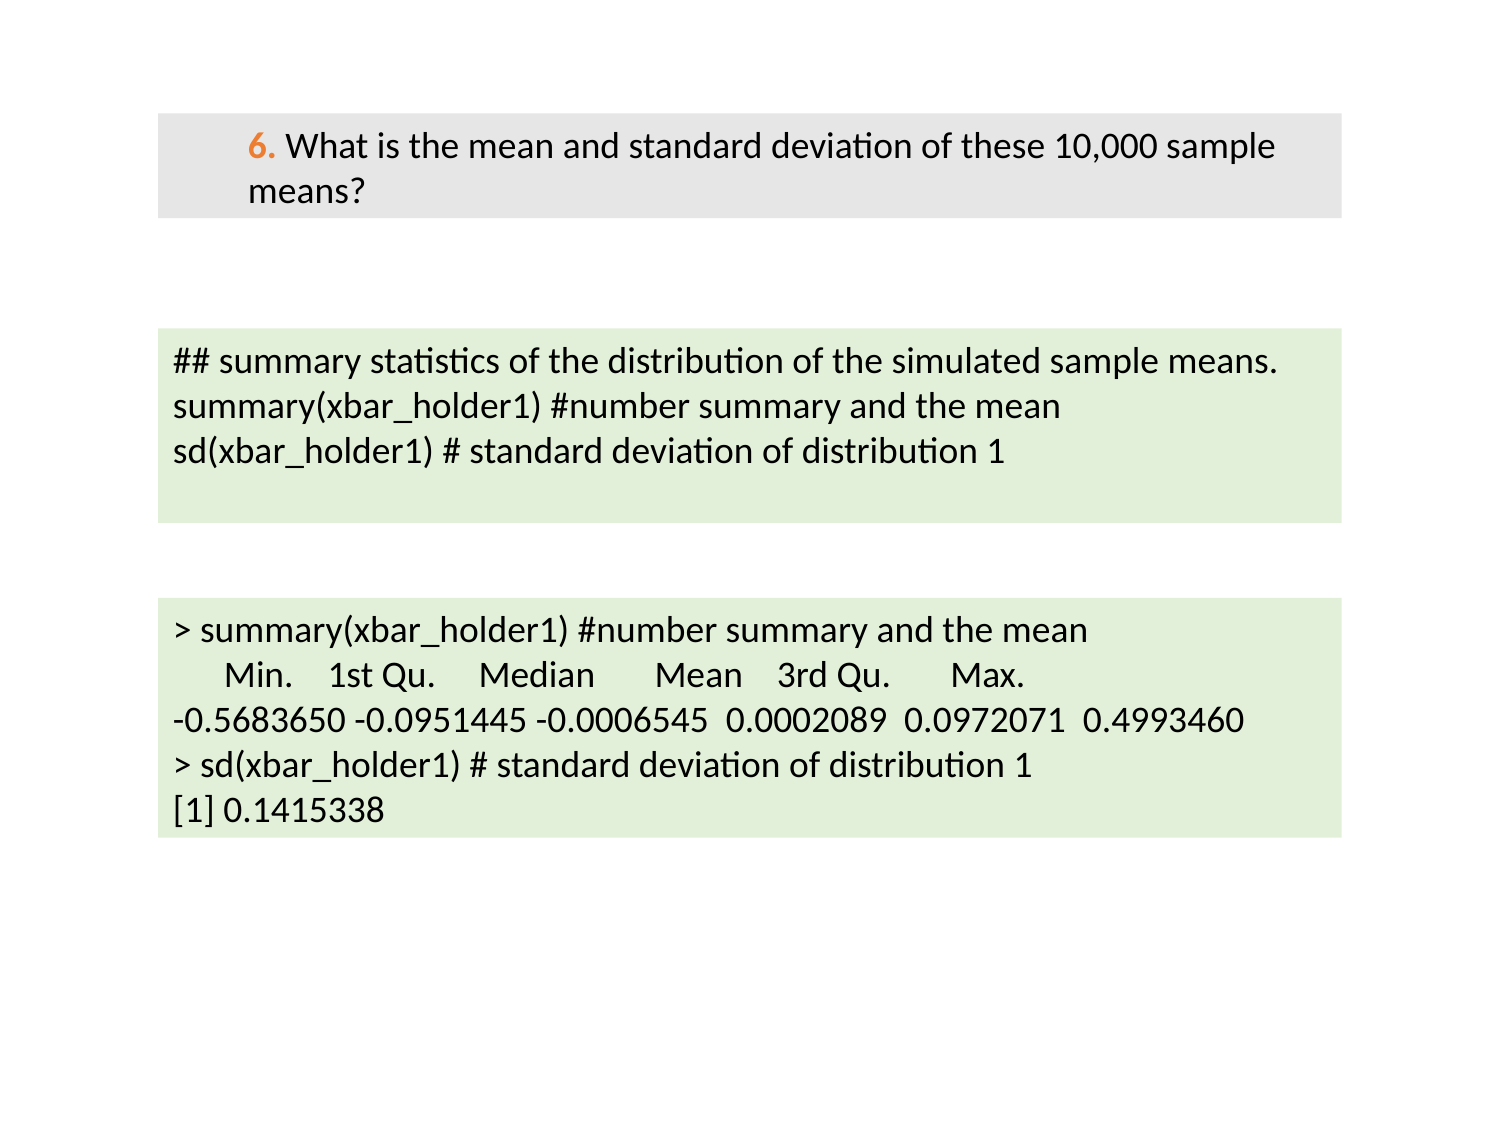

6. What is the mean and standard deviation of these 10,000 sample means?
## summary statistics of the distribution of the simulated sample means.
summary(xbar_holder1) #number summary and the mean
sd(xbar_holder1) # standard deviation of distribution 1

> summary(xbar_holder1) #number summary and the mean
      Min.    1st Qu.     Median       Mean    3rd Qu.       Max.
-0.5683650 -0.0951445 -0.0006545  0.0002089  0.0972071  0.4993460
> sd(xbar_holder1) # standard deviation of distribution 1
[1] 0.1415338